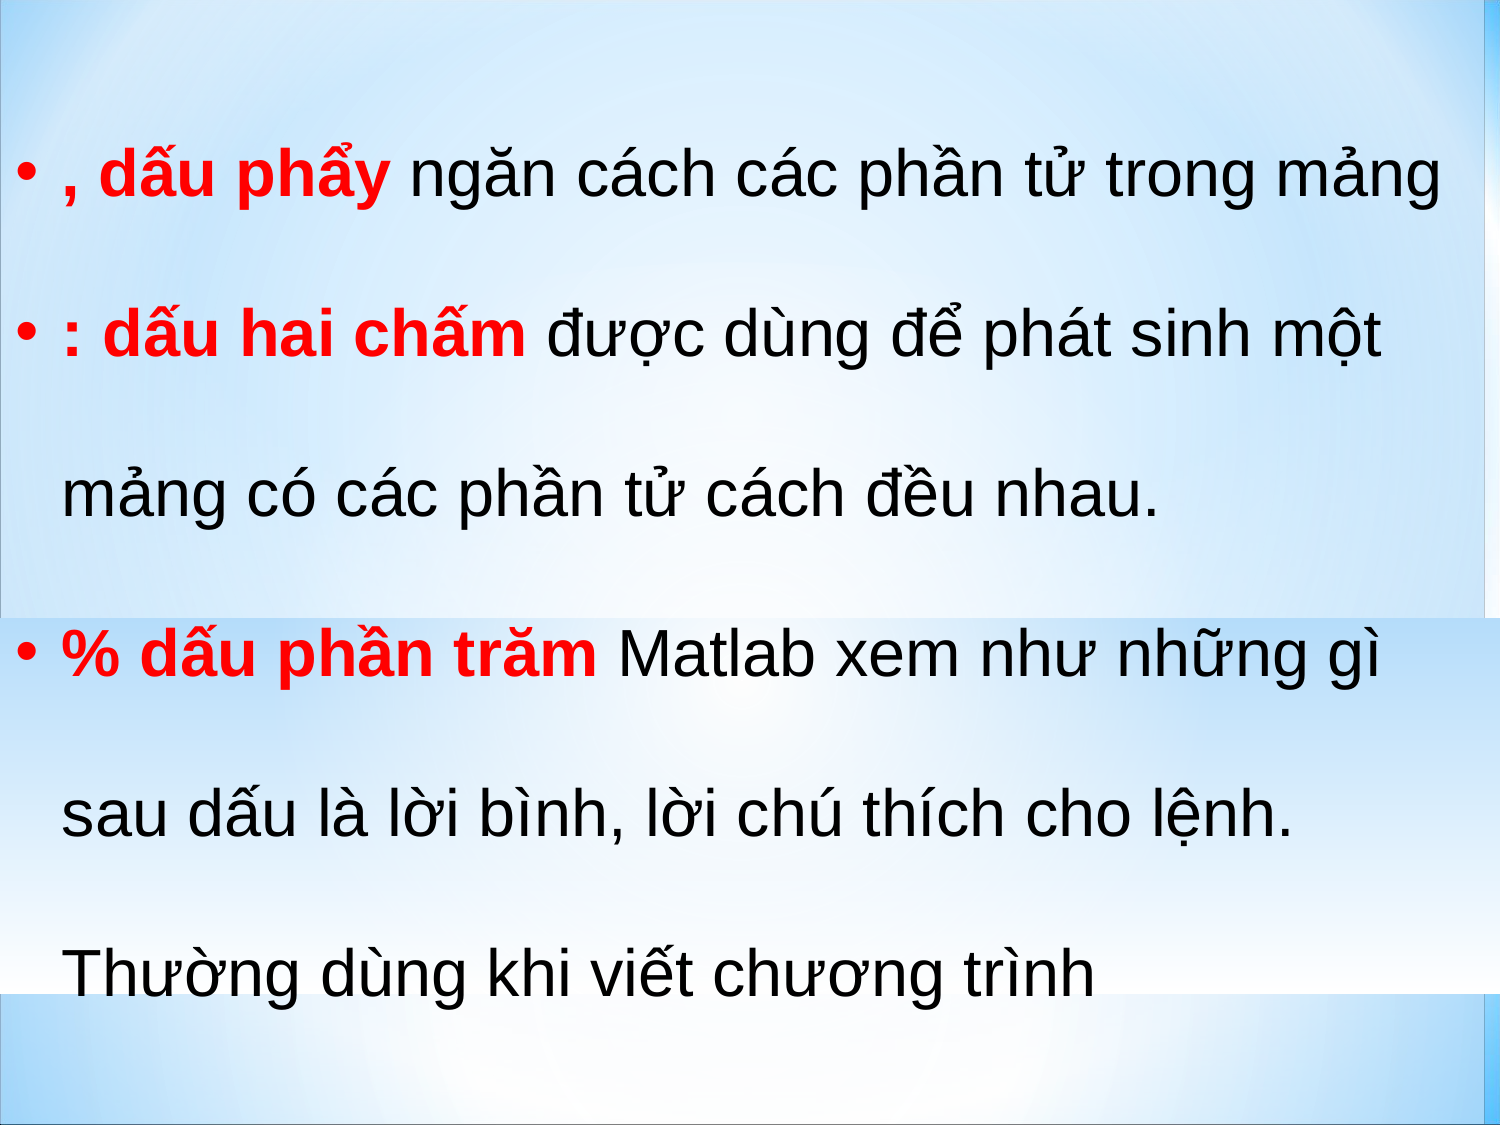

, dấu phẩy ngăn cách các phần tử trong mảng
: dấu hai chấm được dùng để phát sinh một mảng có các phần tử cách đều nhau.
% dấu phần trăm Matlab xem như những gì sau dấu là lời bình, lời chú thích cho lệnh. Thường dùng khi viết chương trình